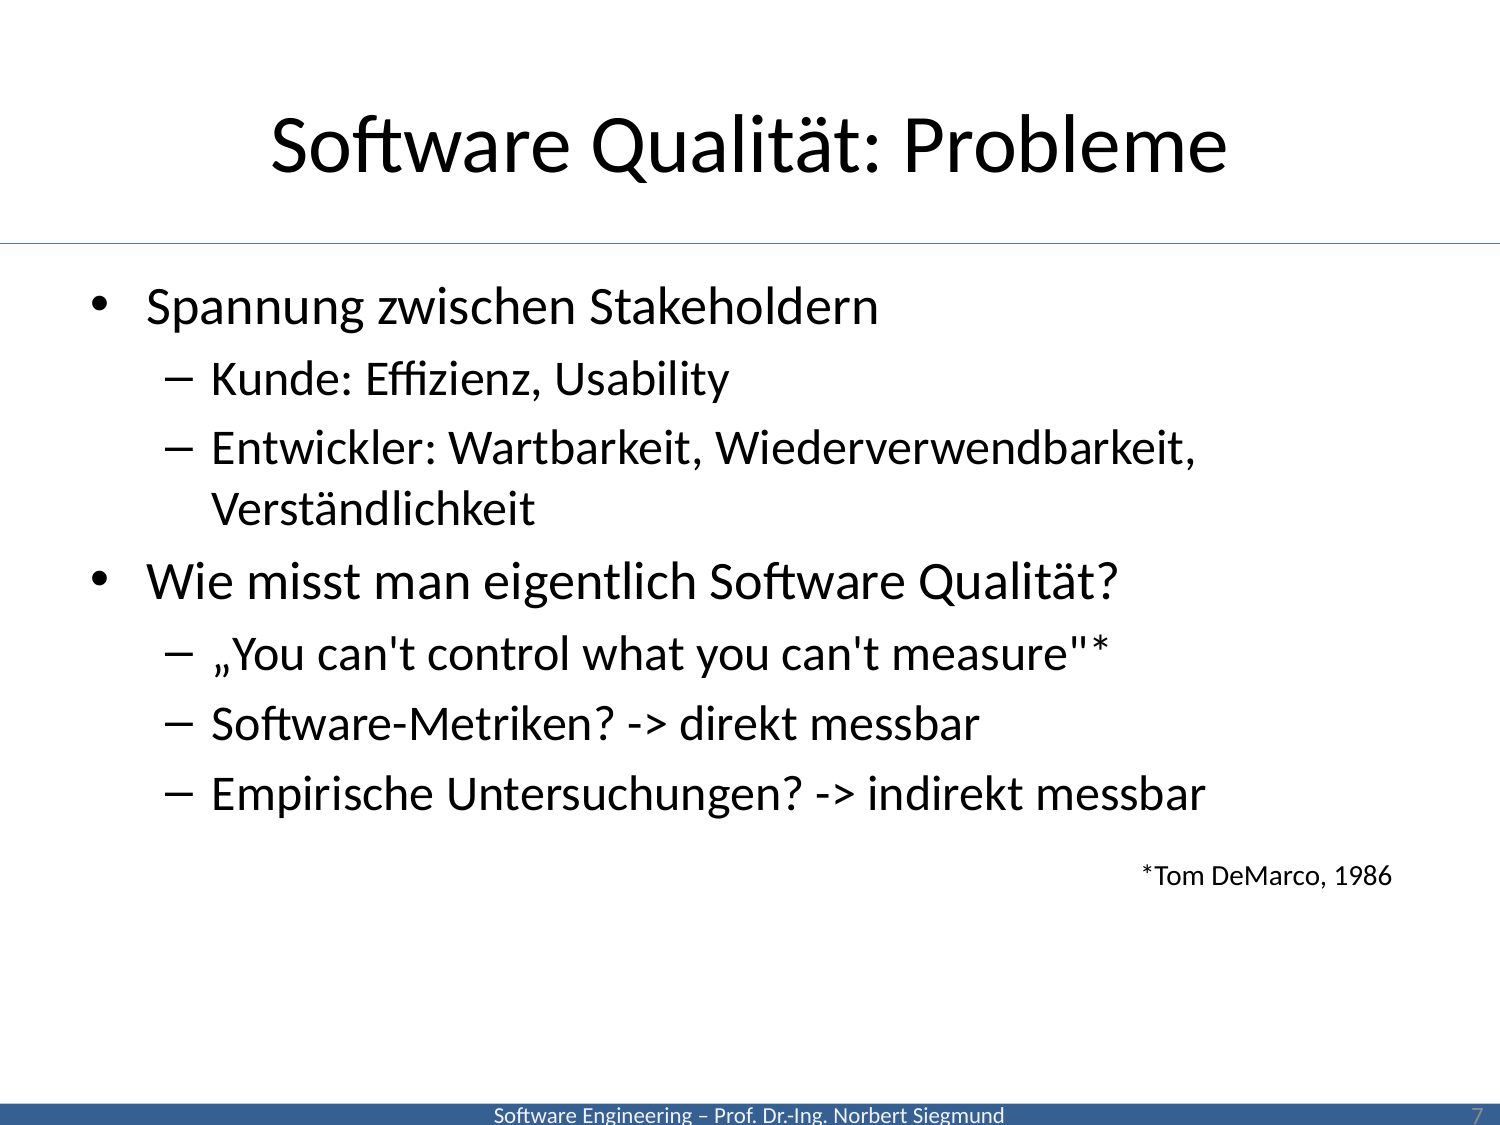

# Software Qualität: Probleme
Spannung zwischen Stakeholdern
Kunde: Effizienz, Usability
Entwickler: Wartbarkeit, Wiederverwendbarkeit, Verständlichkeit
Wie misst man eigentlich Software Qualität?
„You can't control what you can't measure"*
Software-Metriken? -> direkt messbar
Empirische Untersuchungen? -> indirekt messbar
							*Tom DeMarco, 1986

7